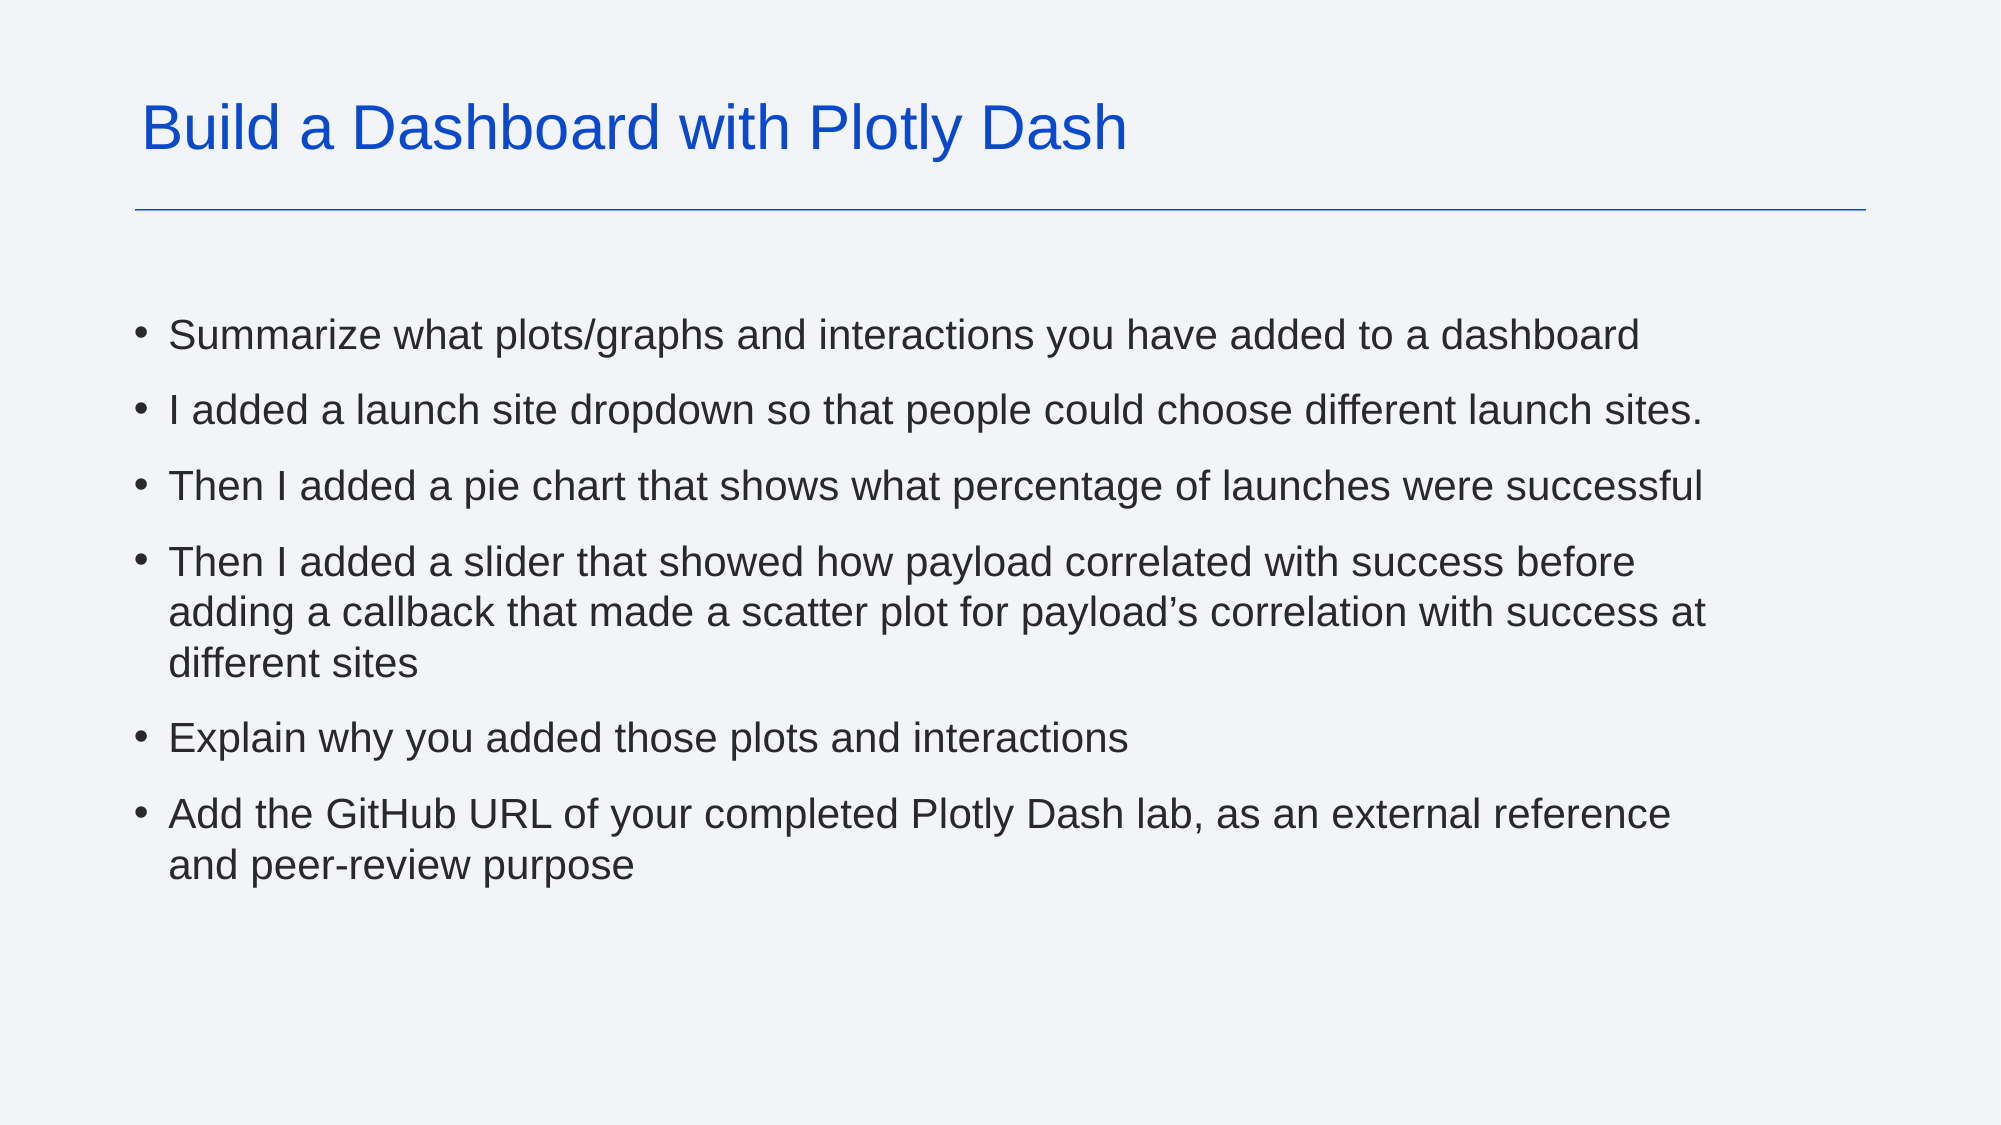

Build a Dashboard with Plotly Dash
Summarize what plots/graphs and interactions you have added to a dashboard
I added a launch site dropdown so that people could choose different launch sites.
Then I added a pie chart that shows what percentage of launches were successful
Then I added a slider that showed how payload correlated with success before  adding a callback that made a scatter plot for payload’s correlation with success at different sites
Explain why you added those plots and interactions
Add the GitHub URL of your completed Plotly Dash lab, as an external reference and peer-review purpose
14